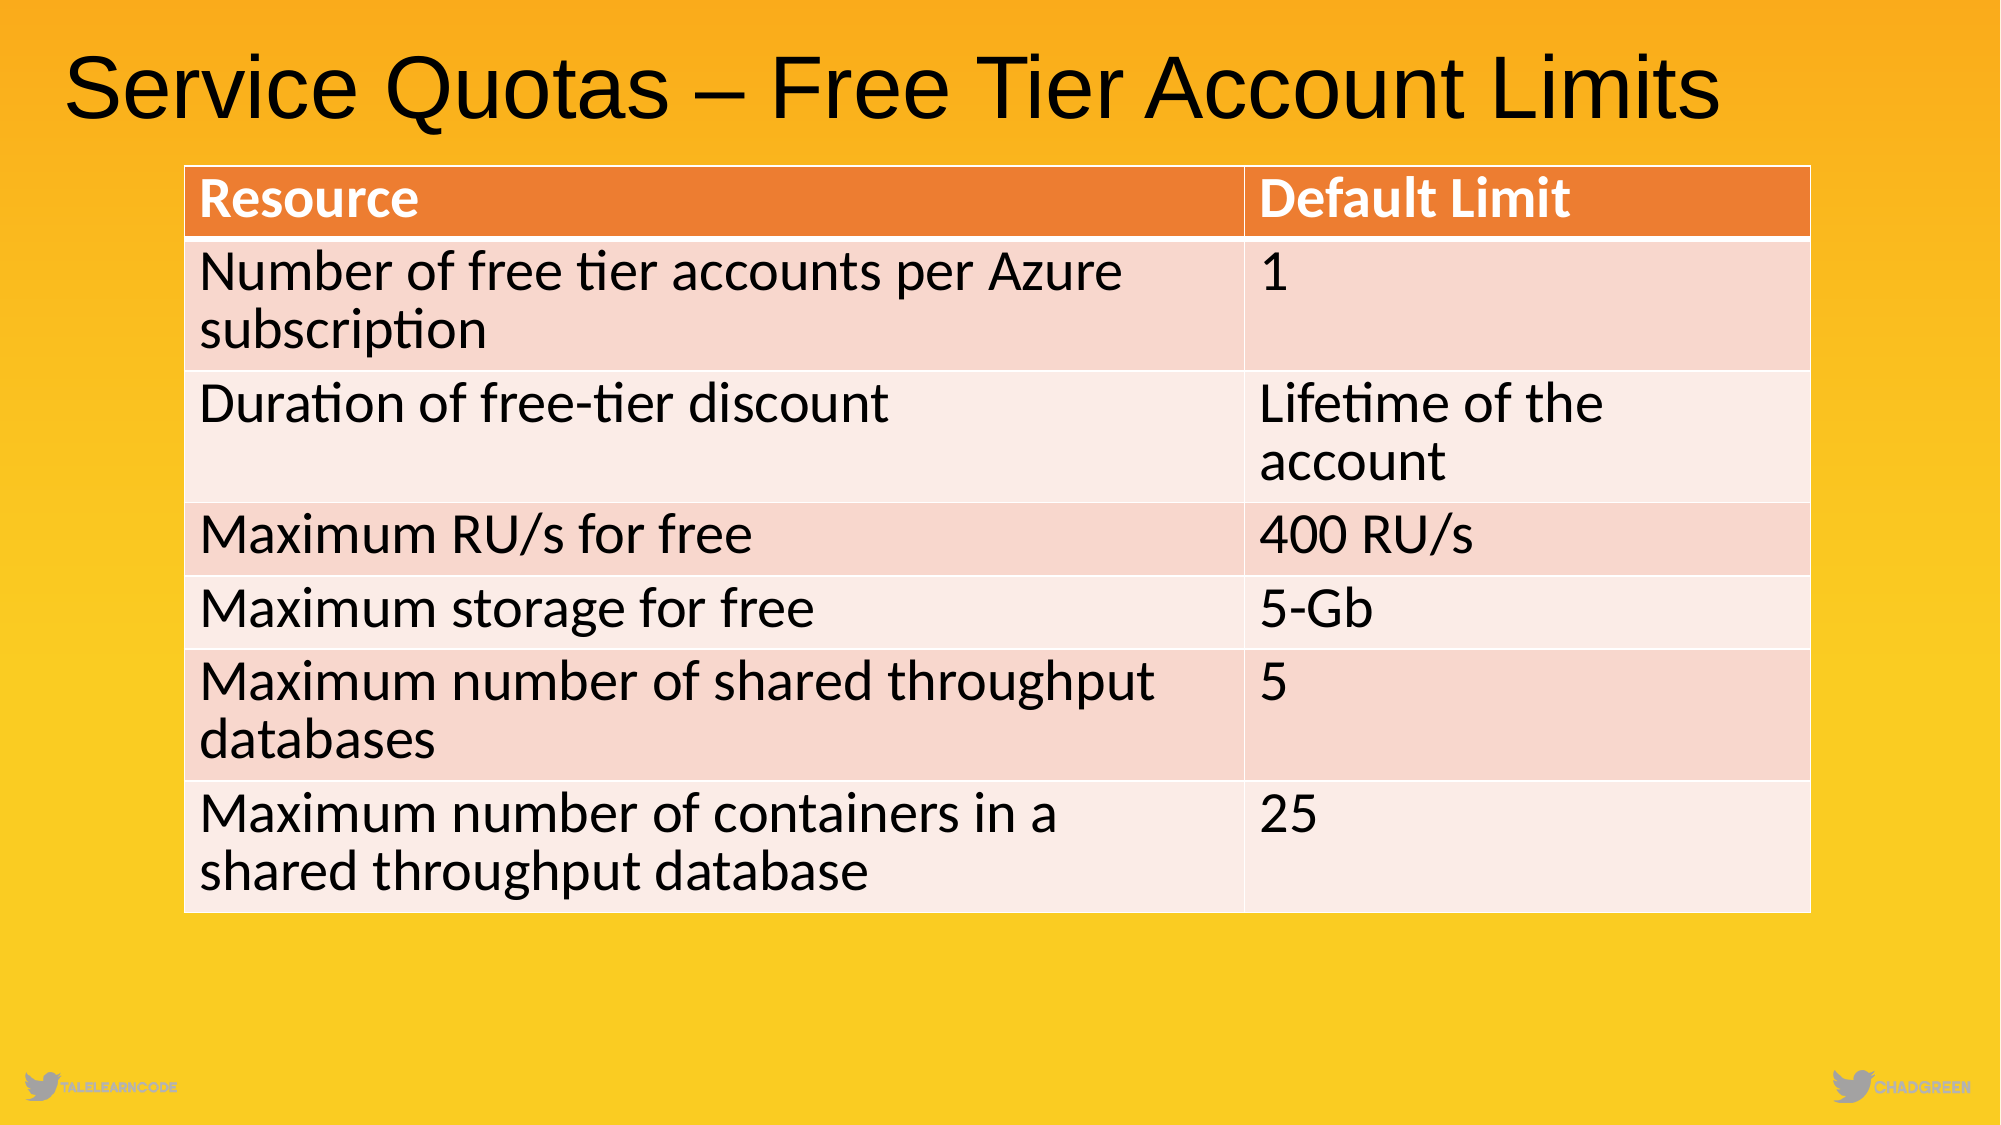

# Service Quotas – Free Tier Account Limits
| Resource | Default Limit |
| --- | --- |
| Number of free tier accounts per Azure subscription | 1 |
| Duration of free-tier discount | Lifetime of the account |
| Maximum RU/s for free | 400 RU/s |
| Maximum storage for free | 5-Gb |
| Maximum number of shared throughput databases | 5 |
| Maximum number of containers in a shared throughput database | 25 |